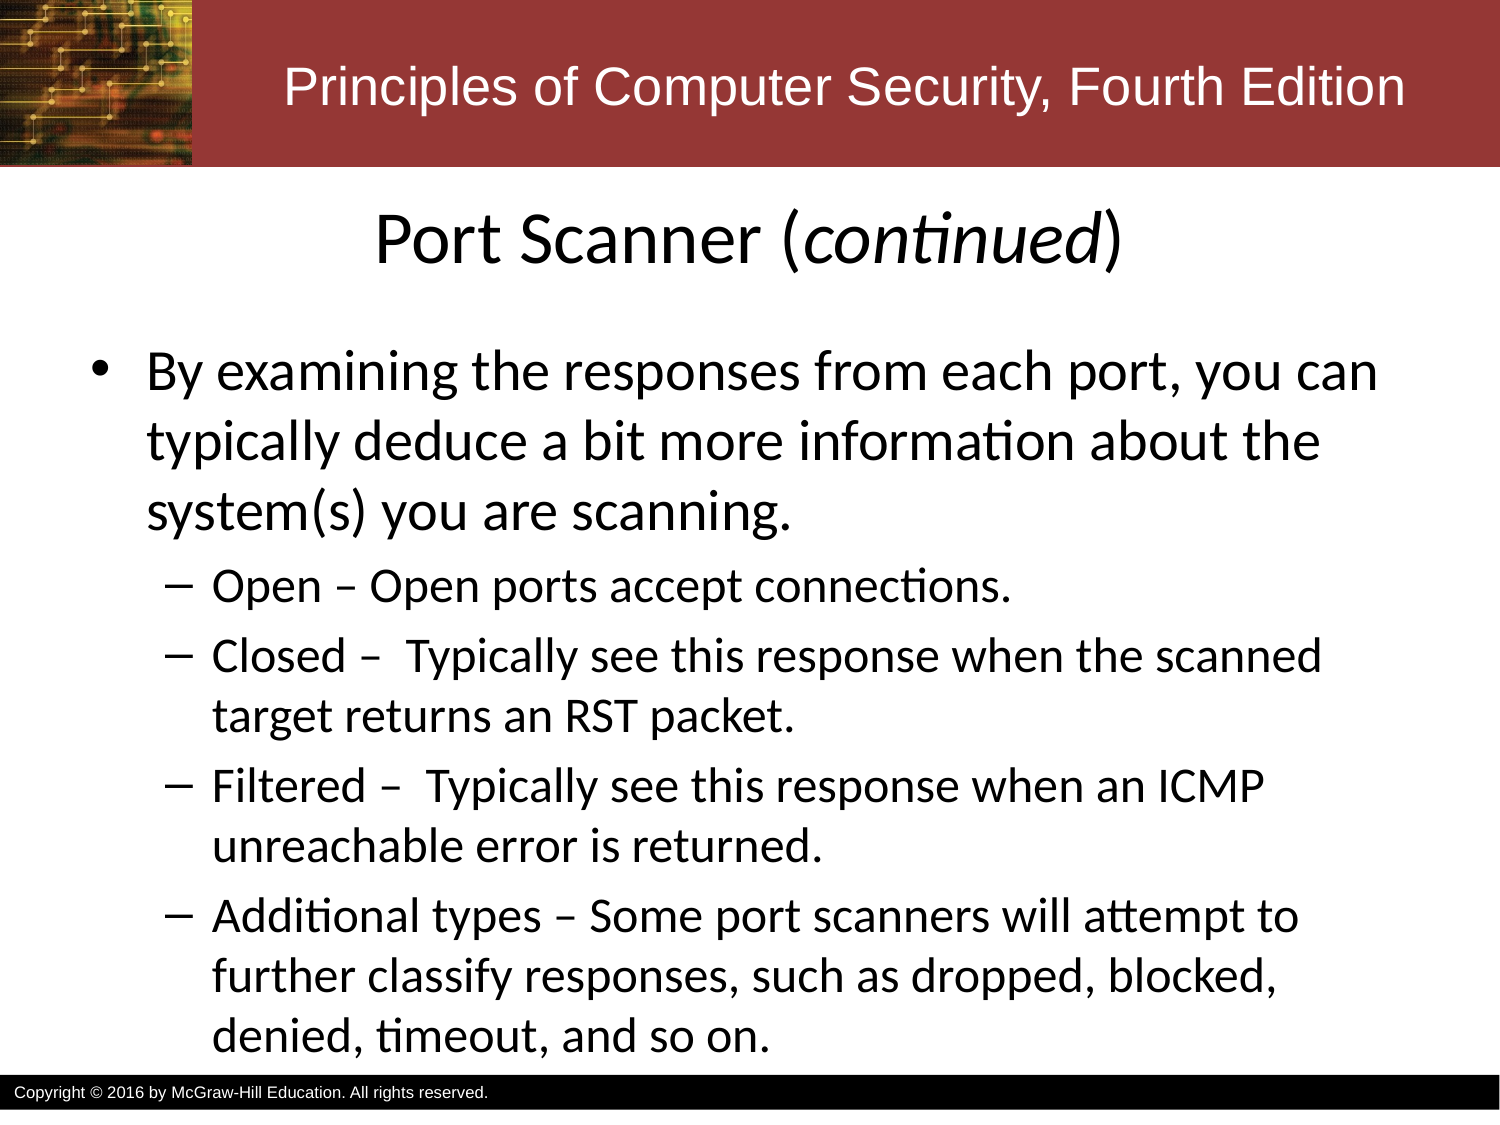

# Port Scanner (continued)
By examining the responses from each port, you can typically deduce a bit more information about the system(s) you are scanning.
Open – Open ports accept connections.
Closed –  Typically see this response when the scanned target returns an RST packet.
Filtered –  Typically see this response when an ICMP unreachable error is returned.
Additional types – Some port scanners will attempt to further classify responses, such as dropped, blocked, denied, timeout, and so on.